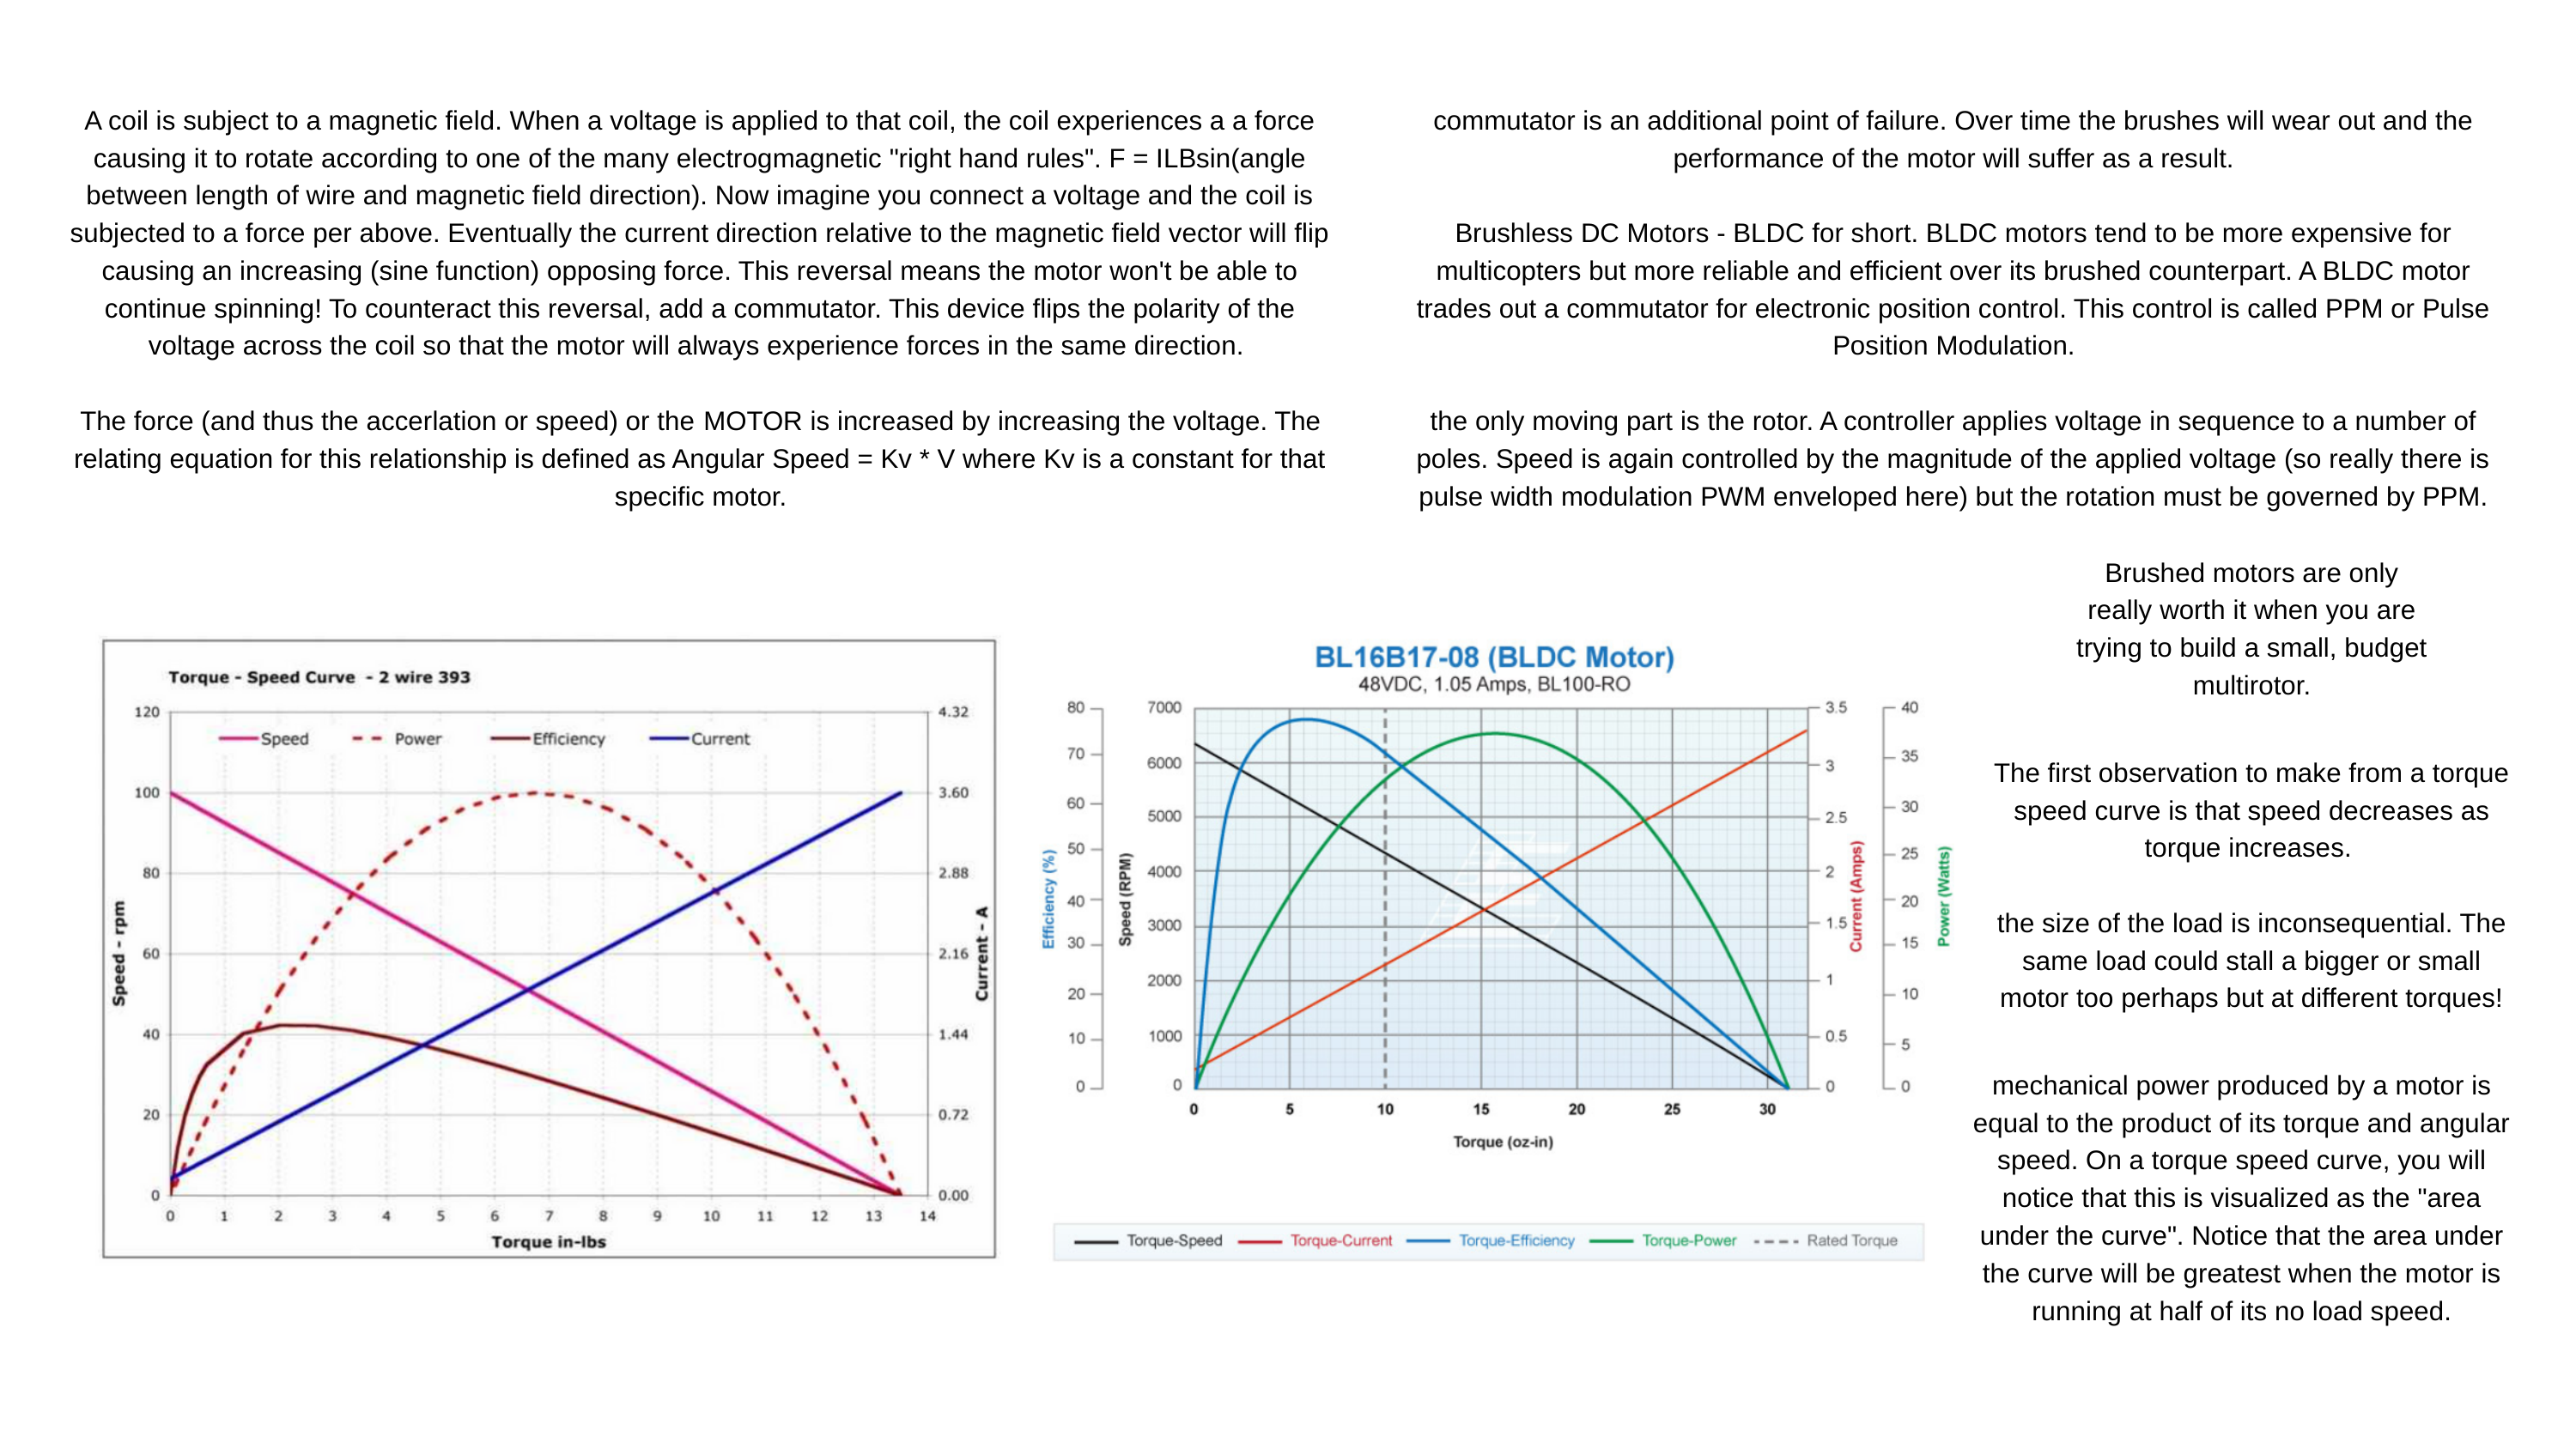

A coil is subject to a magnetic field. When a voltage is applied to that coil, the coil experiences a a force causing it to rotate according to one of the many electrogmagnetic "right hand rules". F = ILBsin(angle between length of wire and magnetic field direction). Now imagine you connect a voltage and the coil is subjected to a force per above. Eventually the current direction relative to the magnetic field vector will flip causing an increasing (sine function) opposing force. This reversal means the motor won't be able to continue spinning! To counteract this reversal, add a commutator. This device flips the polarity of the voltage across the coil so that the motor will always experience forces in the same direction.

The force (and thus the accerlation or speed) or the MOTOR is increased by increasing the voltage. The relating equation for this relationship is defined as Angular Speed = Kv * V where Kv is a constant for that specific motor.
commutator is an additional point of failure. Over time the brushes will wear out and the performance of the motor will suffer as a result.

Brushless DC Motors - BLDC for short. BLDC motors tend to be more expensive for multicopters but more reliable and efficient over its brushed counterpart. A BLDC motor trades out a commutator for electronic position control. This control is called PPM or Pulse Position Modulation.

the only moving part is the rotor. A controller applies voltage in sequence to a number of poles. Speed is again controlled by the magnitude of the applied voltage (so really there is pulse width modulation PWM enveloped here) but the rotation must be governed by PPM.
Brushed motors are only really worth it when you are trying to build a small, budget multirotor.

The first observation to make from a torque speed curve is that speed decreases as torque increases.

the size of the load is inconsequential. The same load could stall a bigger or small motor too perhaps but at different torques!
mechanical power produced by a motor is equal to the product of its torque and angular speed. On a torque speed curve, you will notice that this is visualized as the "area under the curve". Notice that the area under the curve will be greatest when the motor is running at half of its no load speed.